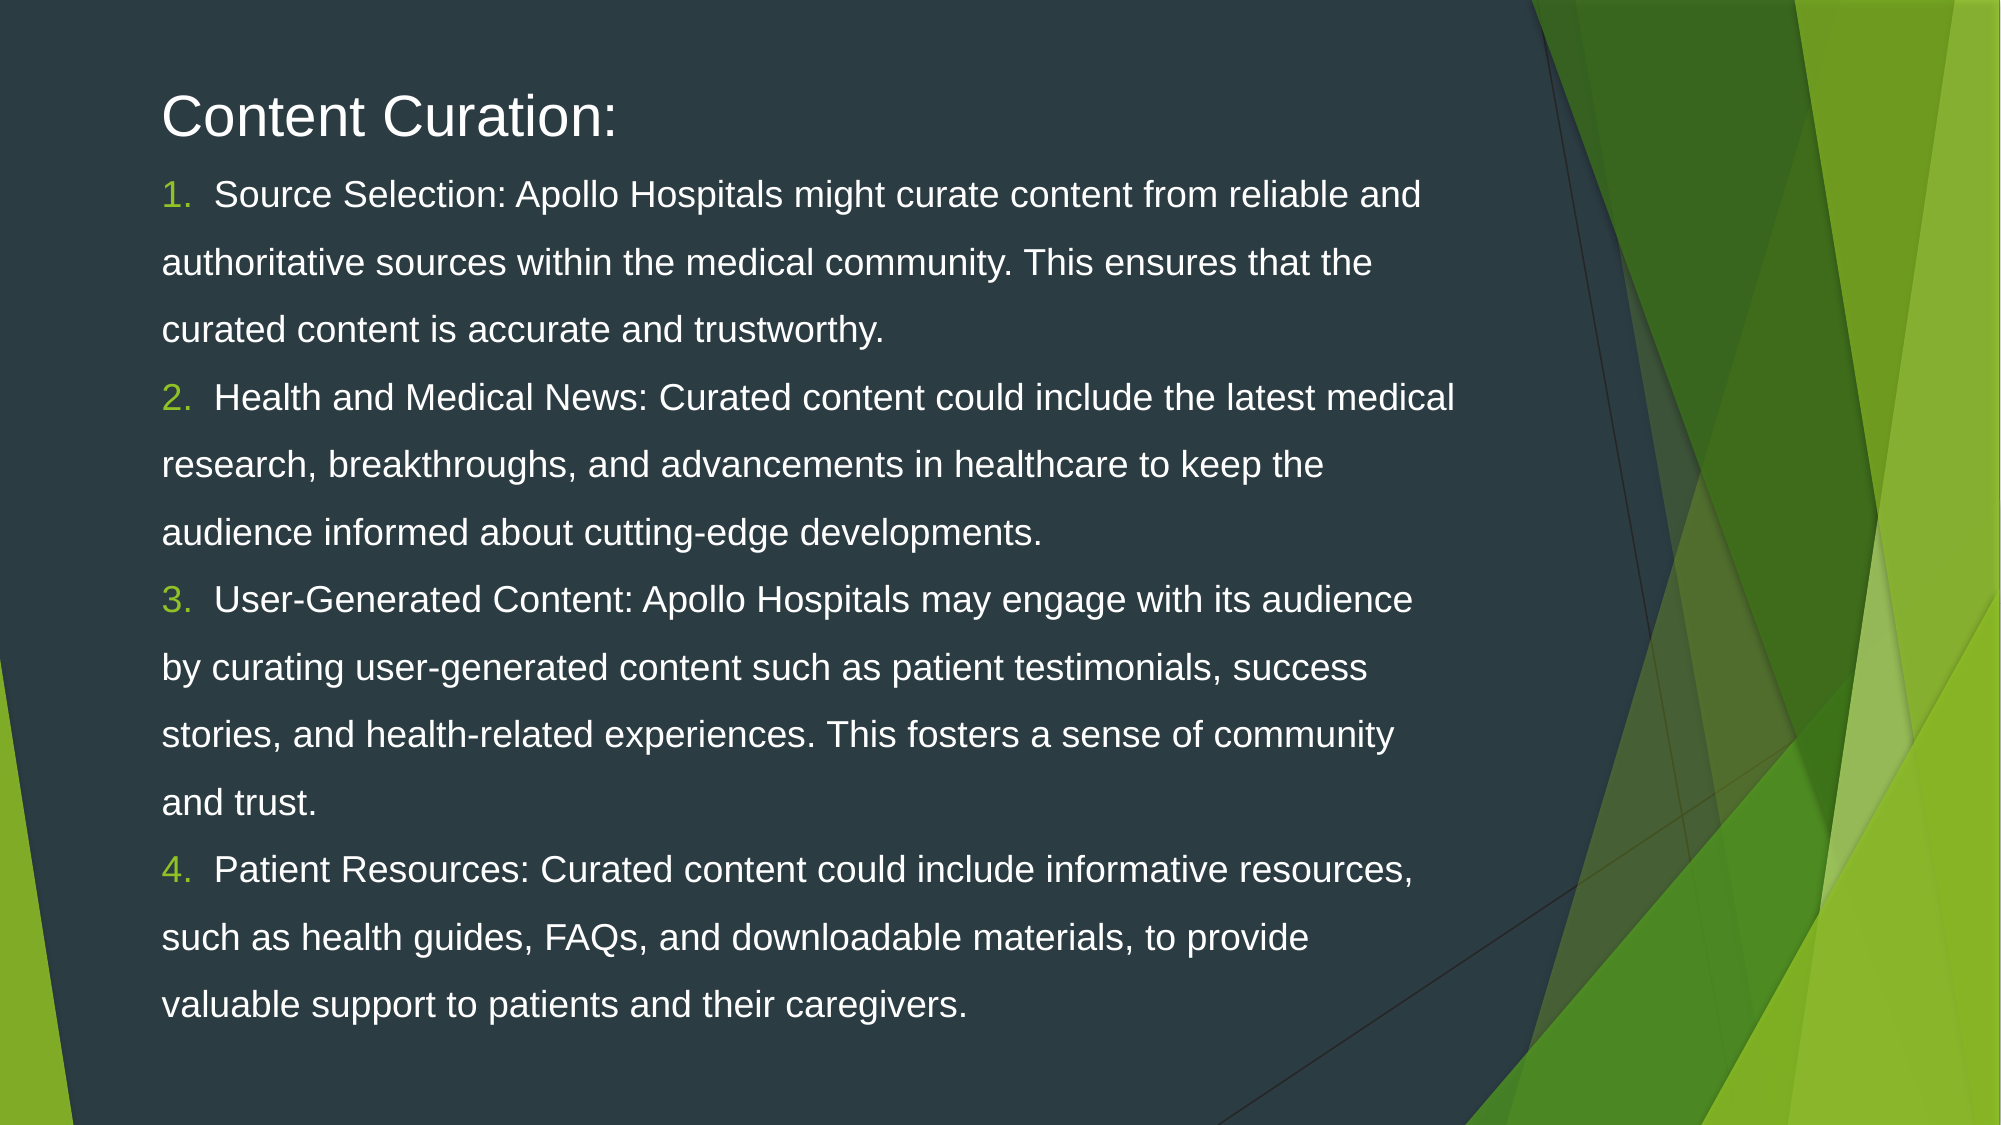

Content Curation:
  Source Selection: Apollo Hospitals might curate content from reliable and  authoritative sources within the medical community. This ensures that the curated content is accurate and trustworthy.
  Health and Medical News: Curated content could include the latest medical research, breakthroughs, and advancements in healthcare to keep the audience informed about cutting-edge developments.
  User-Generated Content: Apollo Hospitals may engage with its audience by curating user-generated content such as patient testimonials, success stories, and health-related experiences. This fosters a sense of community and trust.
  Patient Resources: Curated content could include informative resources, such as health guides, FAQs, and downloadable materials, to provide valuable support to patients and their caregivers.